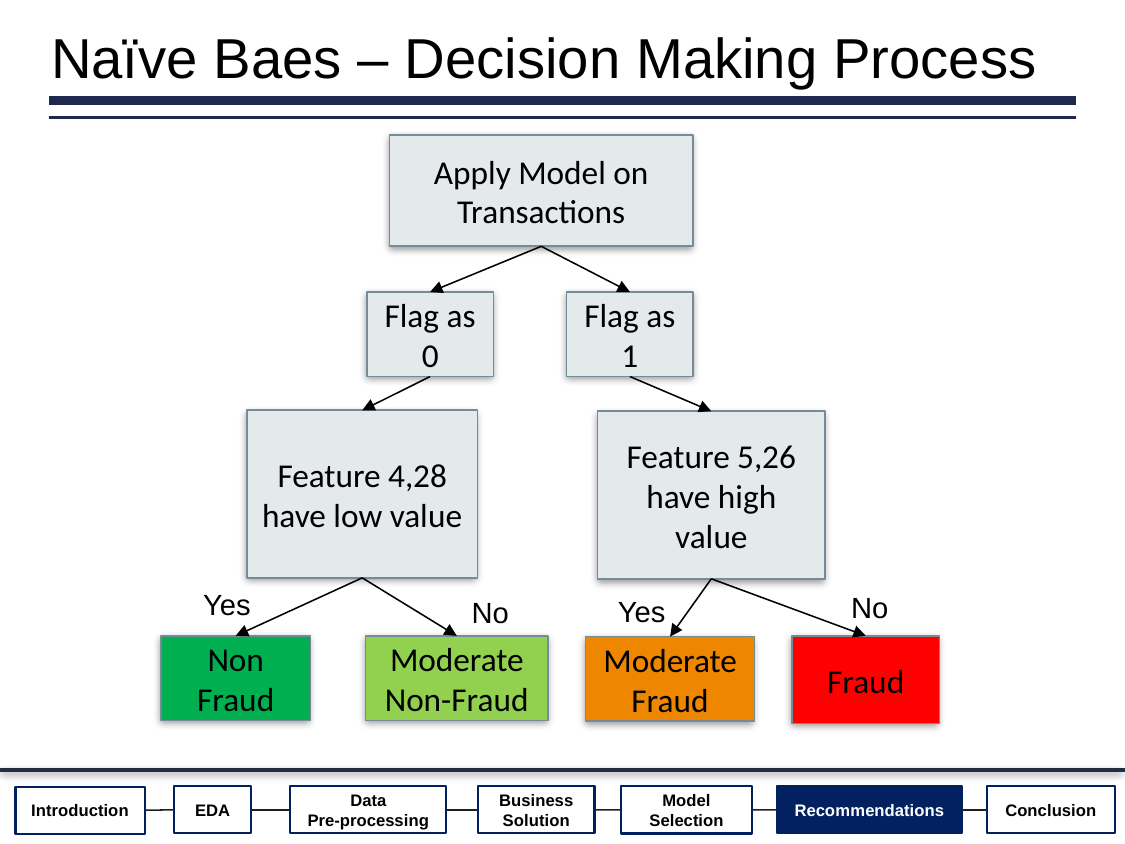

Naïve Baes – Decision Making Process
Apply Model on Transactions
Flag as 0
Flag as 1
Feature 4,28 have low value
Feature 5,26 have high value
Non Fraud
Moderate Non-Fraud
Fraud
Moderate Fraud
Yes
No
Yes
No